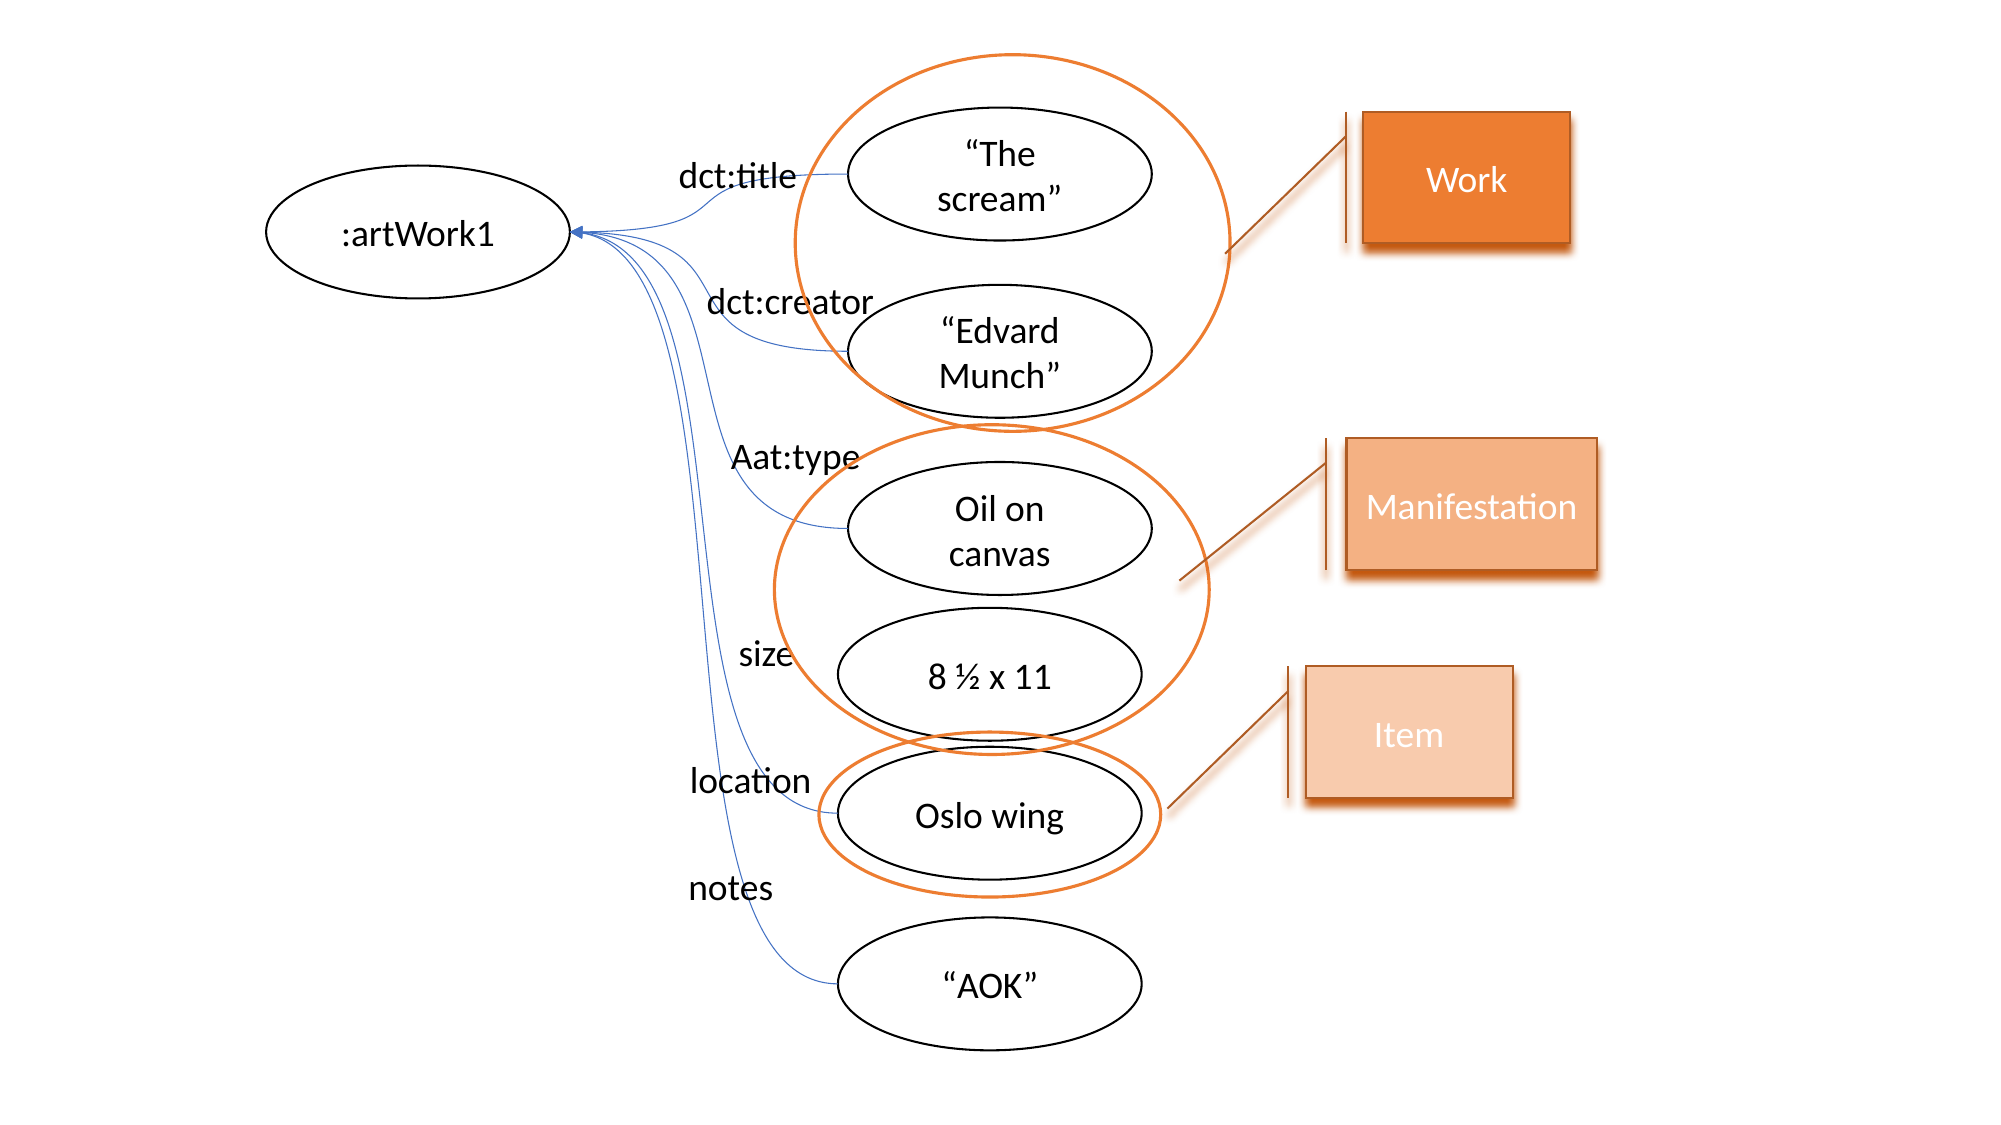

“The scream”
Work
dct:title
:artWork1
dct:creator
“Edvard Munch”
Aat:type

Manifestation
Oil on canvas
8 ½ x 11
size
Item

Oslo wing
location
notes
“AOK”